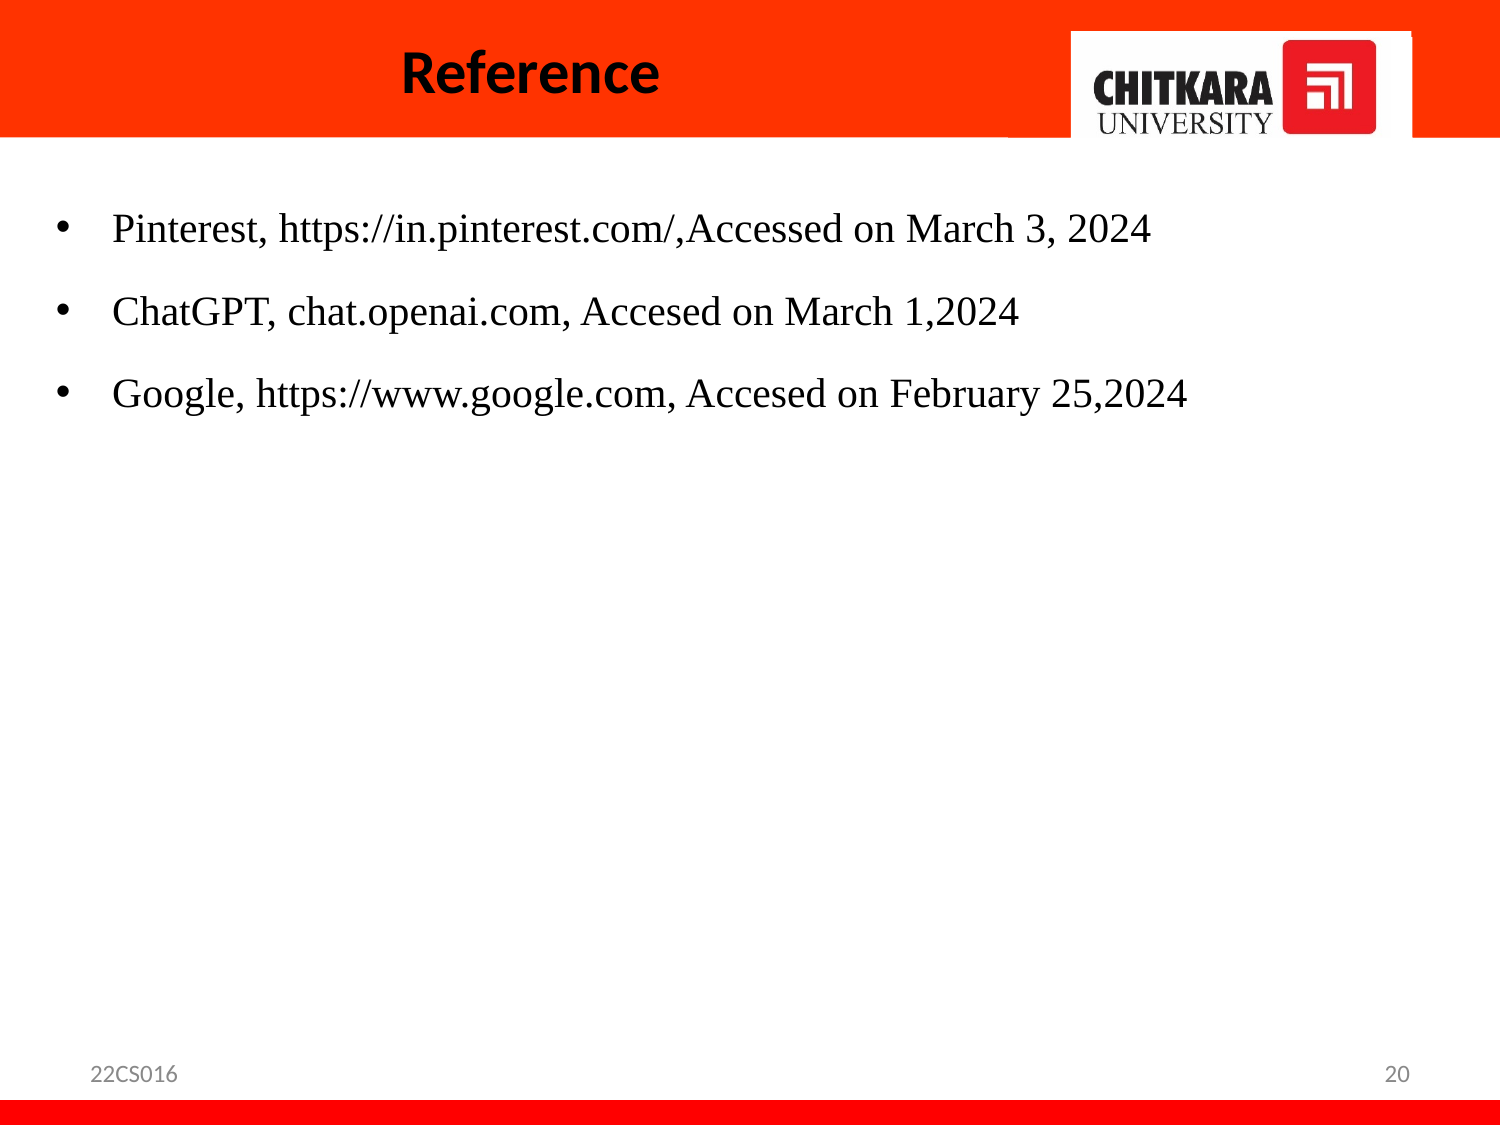

# Reference
Pinterest, https://in.pinterest.com/,Accessed on March 3, 2024
ChatGPT, chat.openai.com, Accesed on March 1,2024
Google, https://www.google.com, Accesed on February 25,2024
22CS016
20